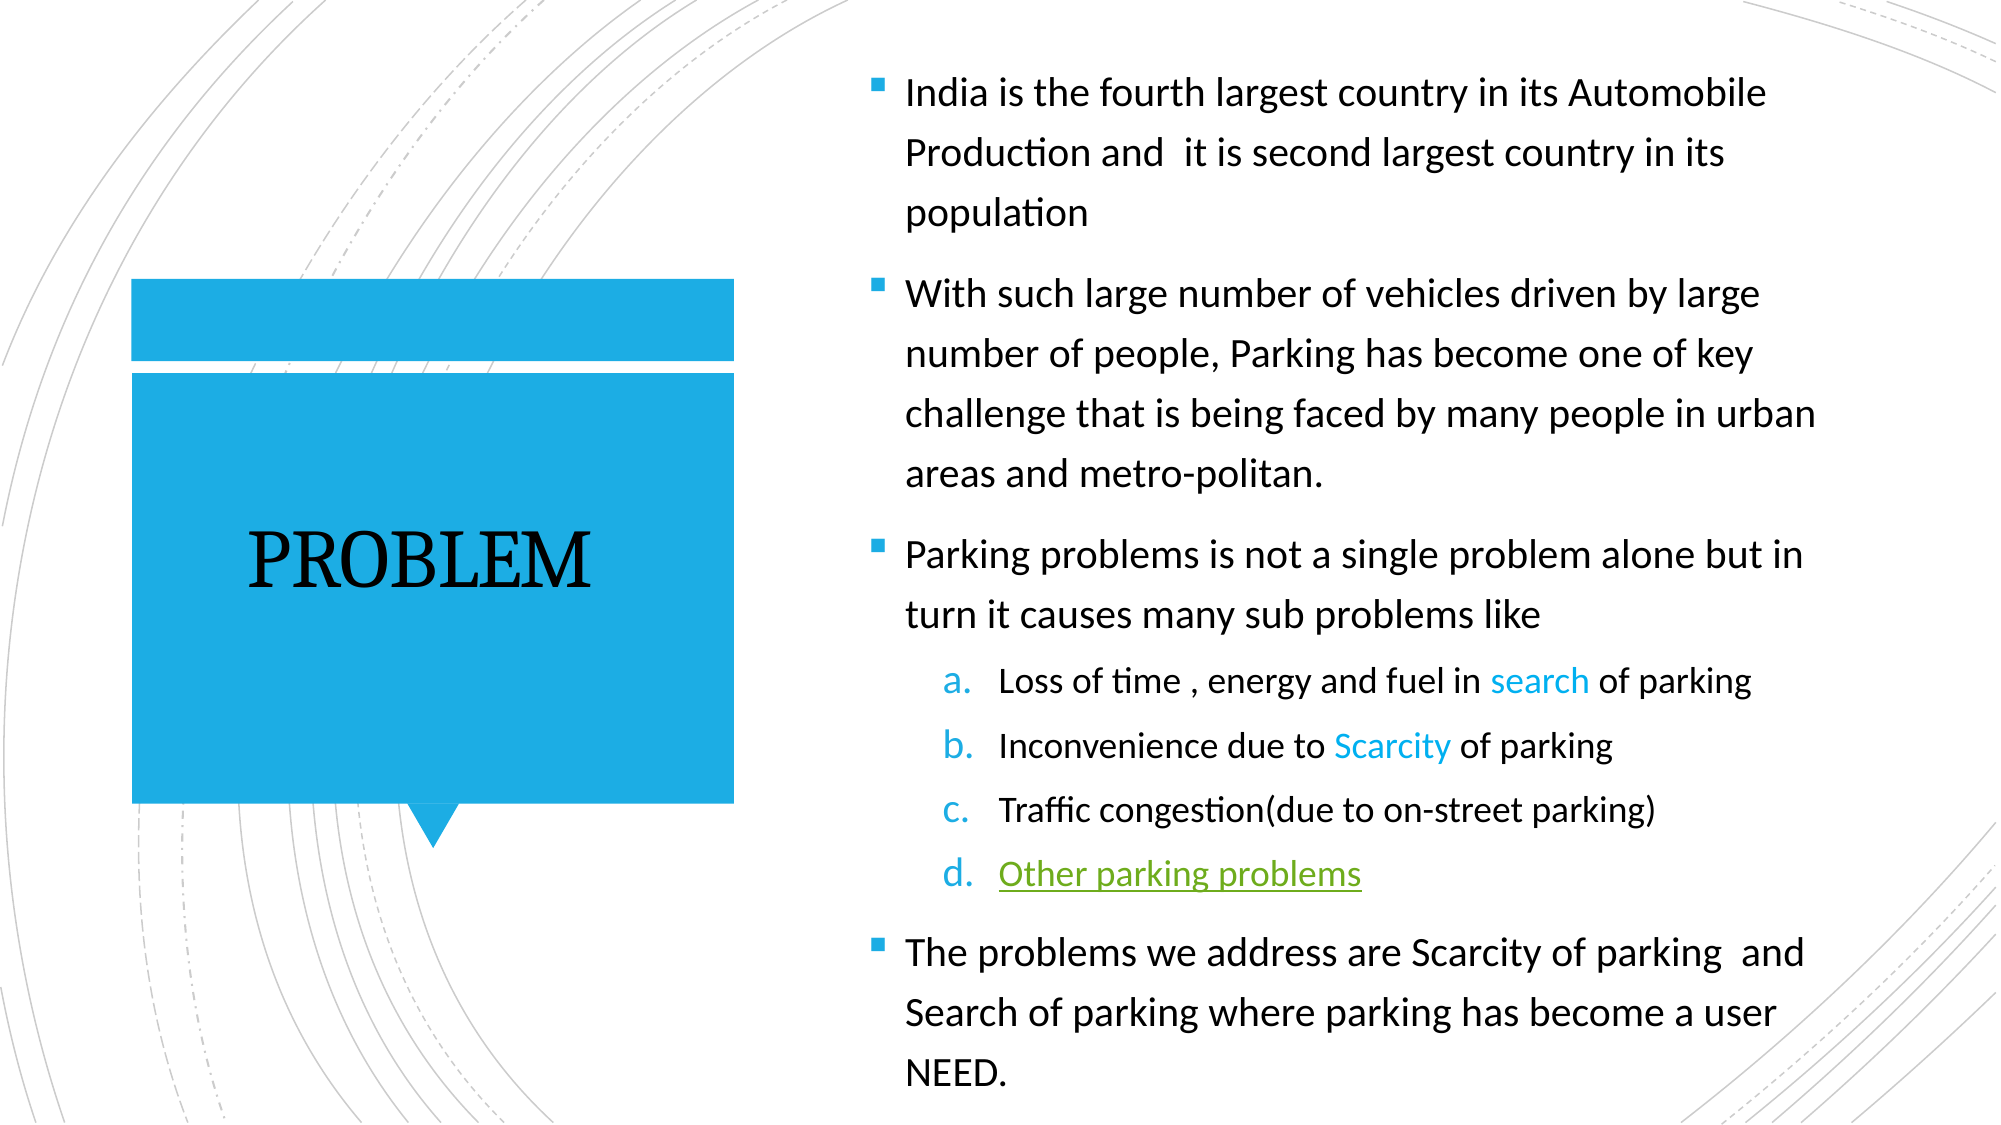

India is the fourth largest country in its Automobile Production and  it is second largest country in its population
With such large number of vehicles driven by large number of people, Parking has become one of key challenge that is being faced by many people in urban areas and metro-politan.
Parking problems is not a single problem alone but in turn it causes many sub problems like
Loss of time , energy and fuel in search of parking
Inconvenience due to Scarcity of parking
Traffic congestion(due to on-street parking)
Other parking problems
The problems we address are Scarcity of parking  and Search of parking where parking has become a user NEED.

# PROBLEM